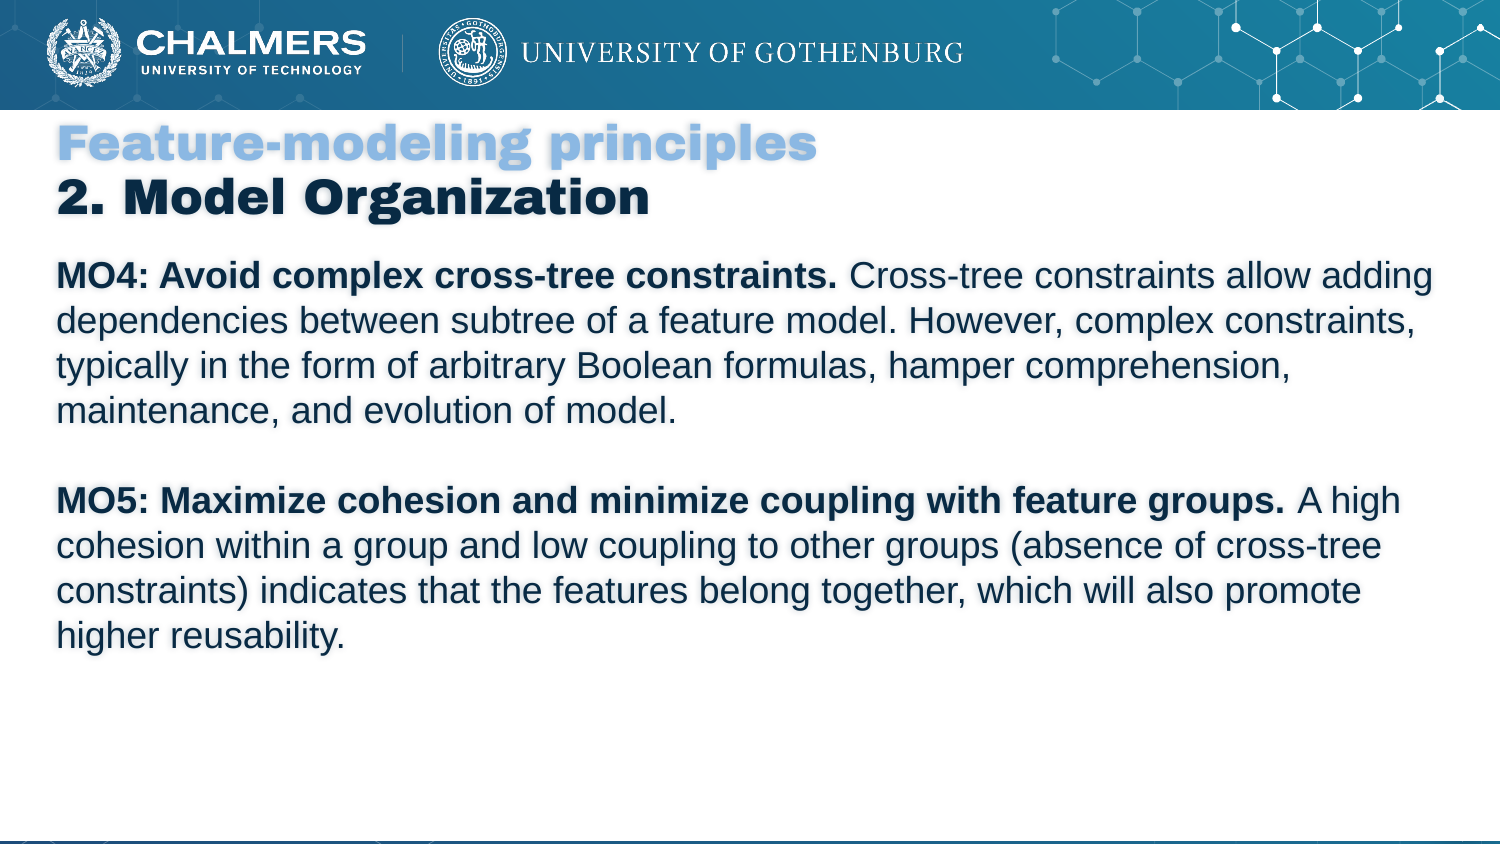

# Feature-modeling principles 2. Model Organization
MO4: Avoid complex cross-tree constraints. Cross-tree constraints allow adding dependencies between subtree of a feature model. However, complex constraints, typically in the form of arbitrary Boolean formulas, hamper comprehension, maintenance, and evolution of model.

MO5: Maximize cohesion and minimize coupling with feature groups. A high cohesion within a group and low coupling to other groups (absence of cross-tree constraints) indicates that the features belong together, which will also promote higher reusability.